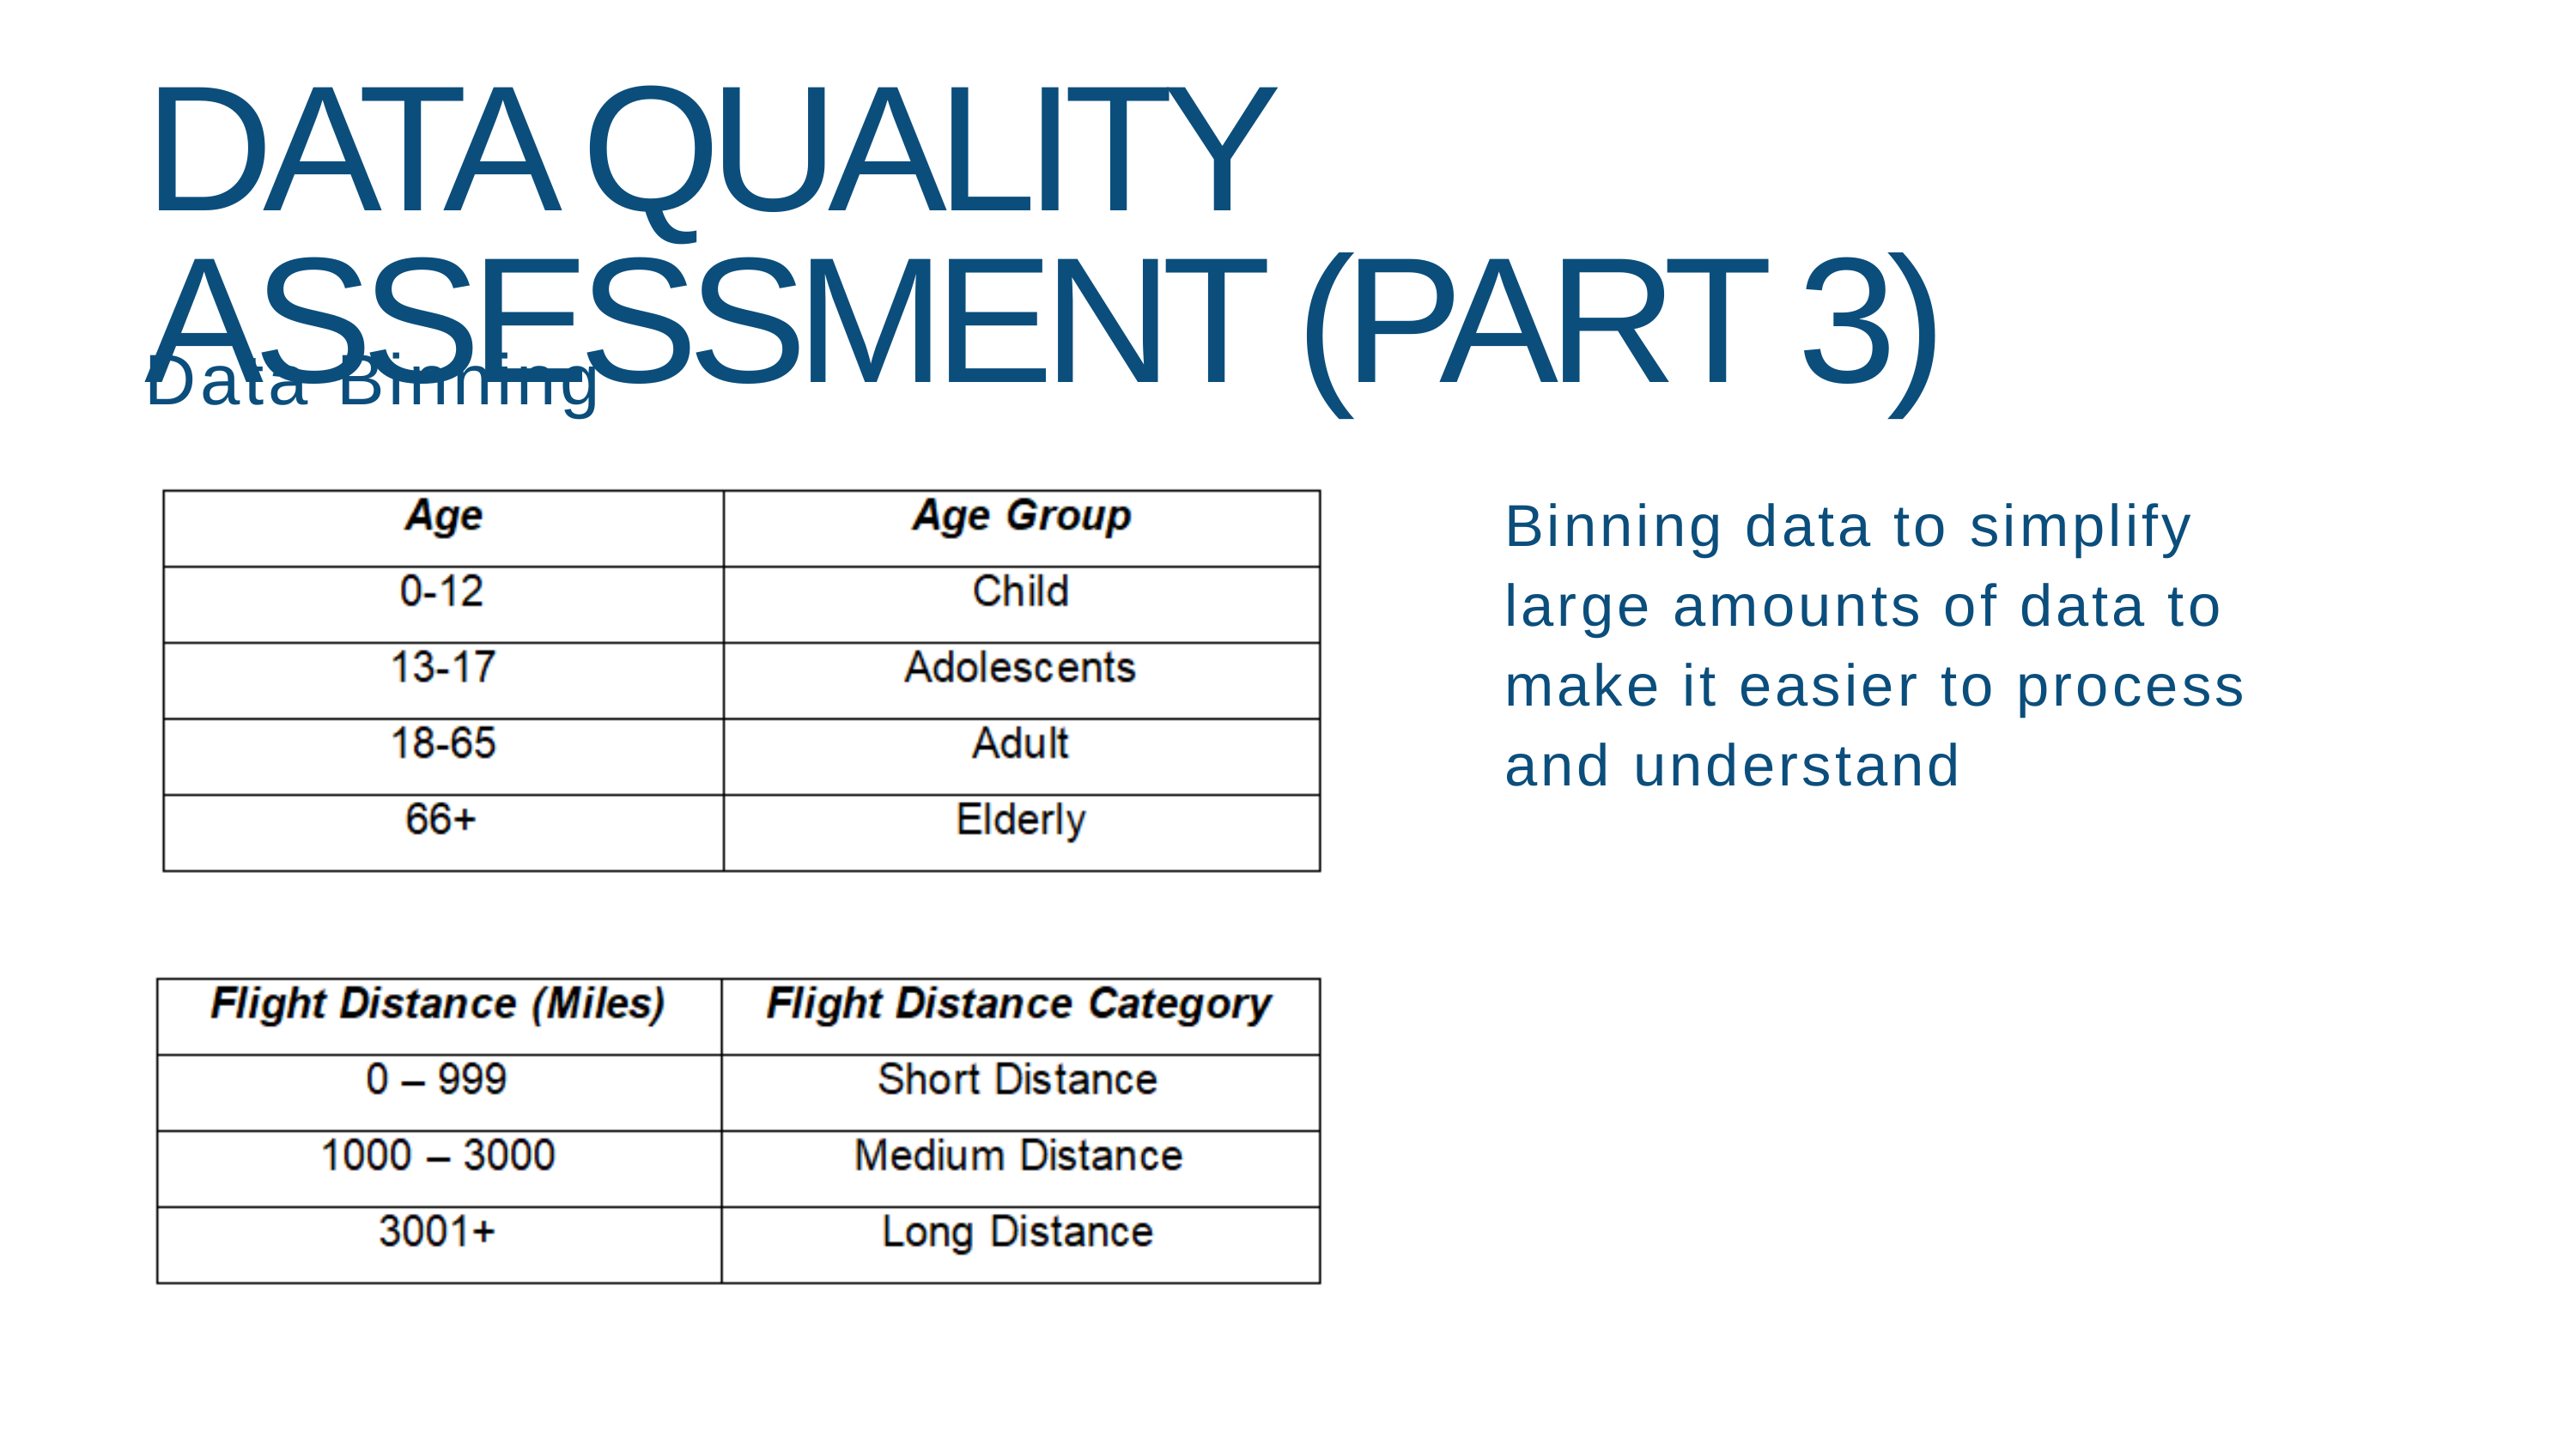

DATA QUALITY ASSESSMENT (PART 3)
Data Binning

Binning data to simplify large amounts of data to make it easier to process and understand